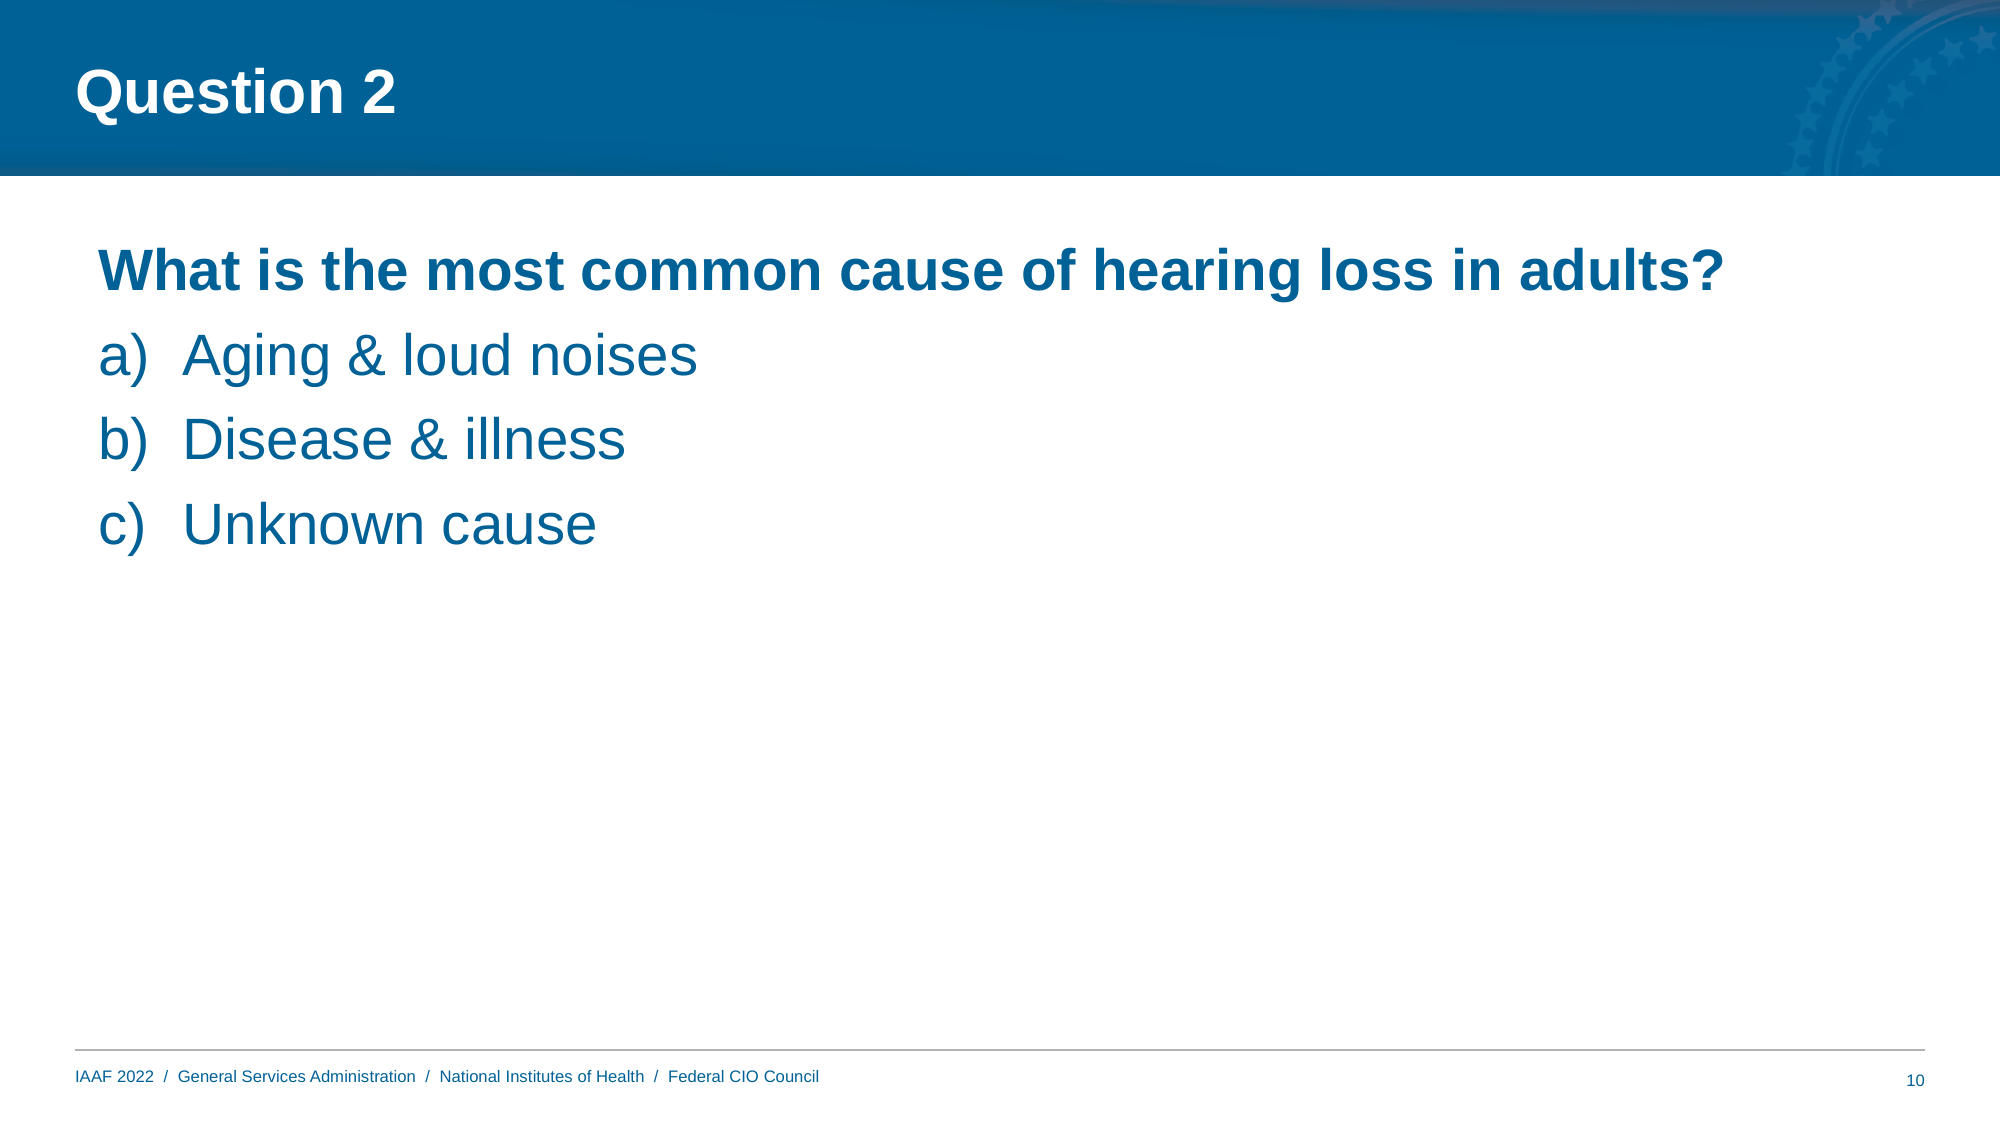

# Question 2
What is the most common cause of hearing loss in adults?
Aging & loud noises
Disease & illness
Unknown cause

10